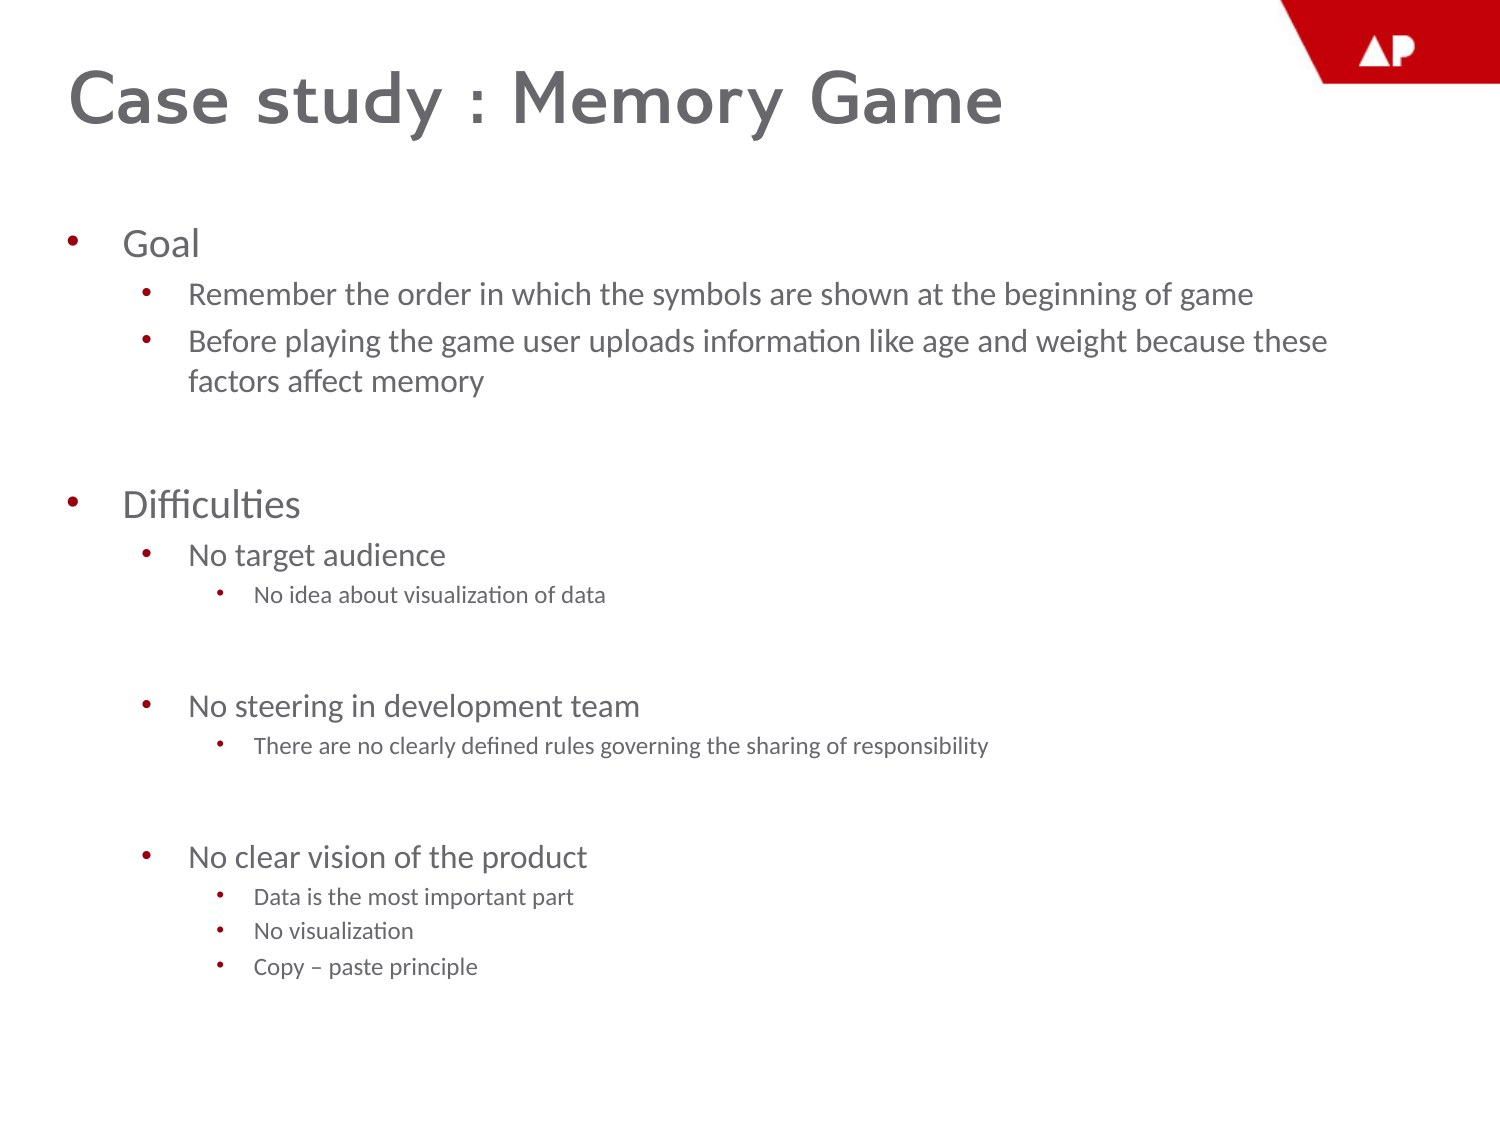

# Case study : Memory Game
Goal
Remember the order in which the symbols are shown at the beginning of game
Before playing the game user uploads information like age and weight because these factors affect memory

Difficulties
No target audience
No idea about visualization of data

No steering in development team
There are no clearly defined rules governing the sharing of responsibility

No clear vision of the product
Data is the most important part
No visualization
Copy – paste principle